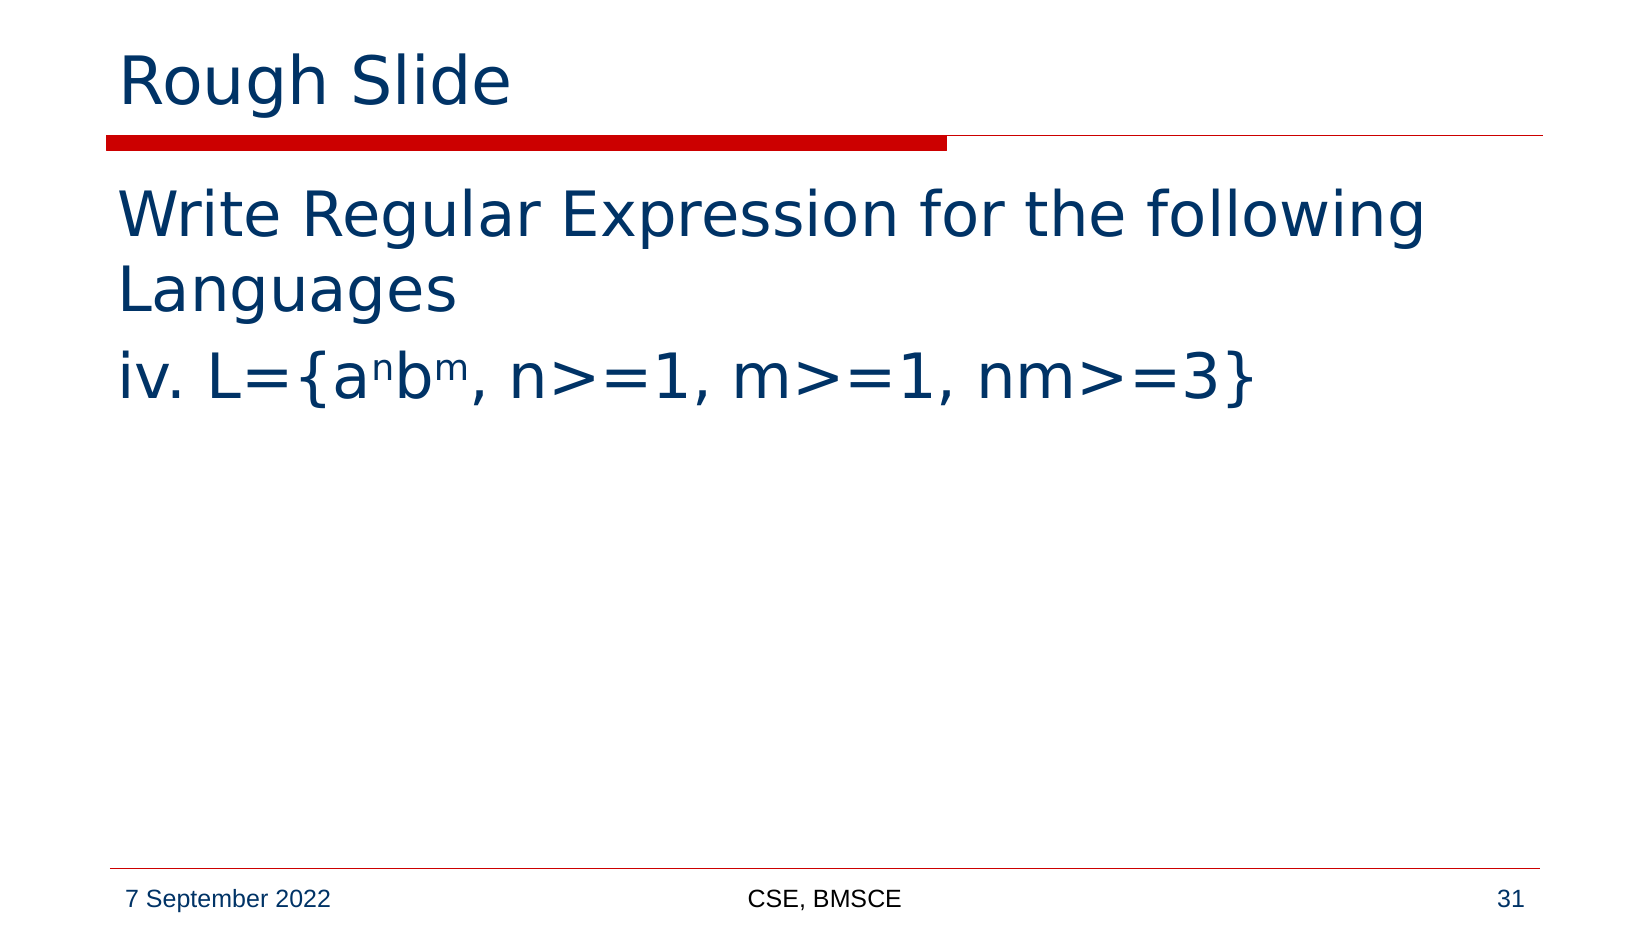

# Rough Slide
Write Regular Expression for the following Languages
iv. L={anbm, n>=1, m>=1, nm>=3}

CSE, BMSCE
31
7 September 2022